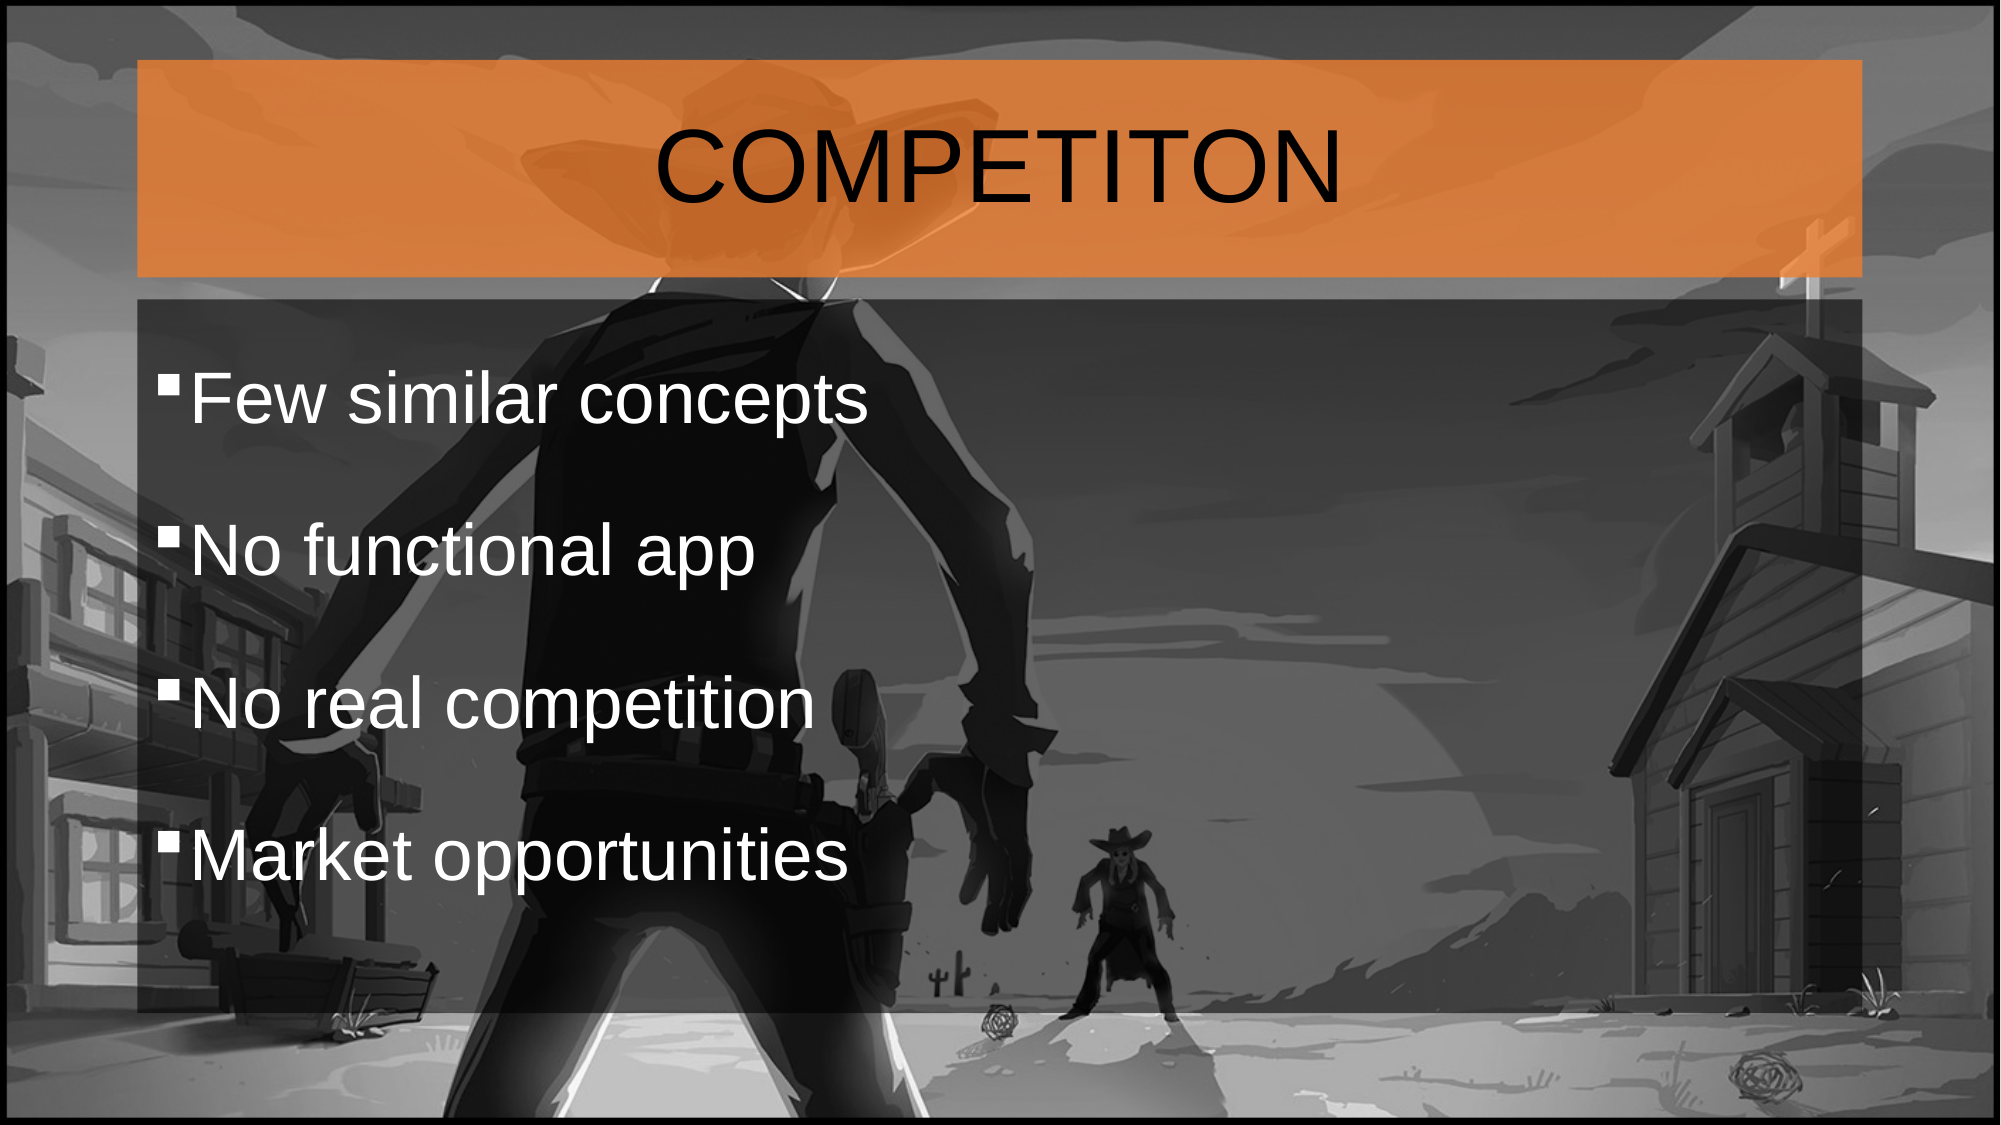

# COMPETITON
Few similar concepts
No functional app
No real competition
Market opportunities